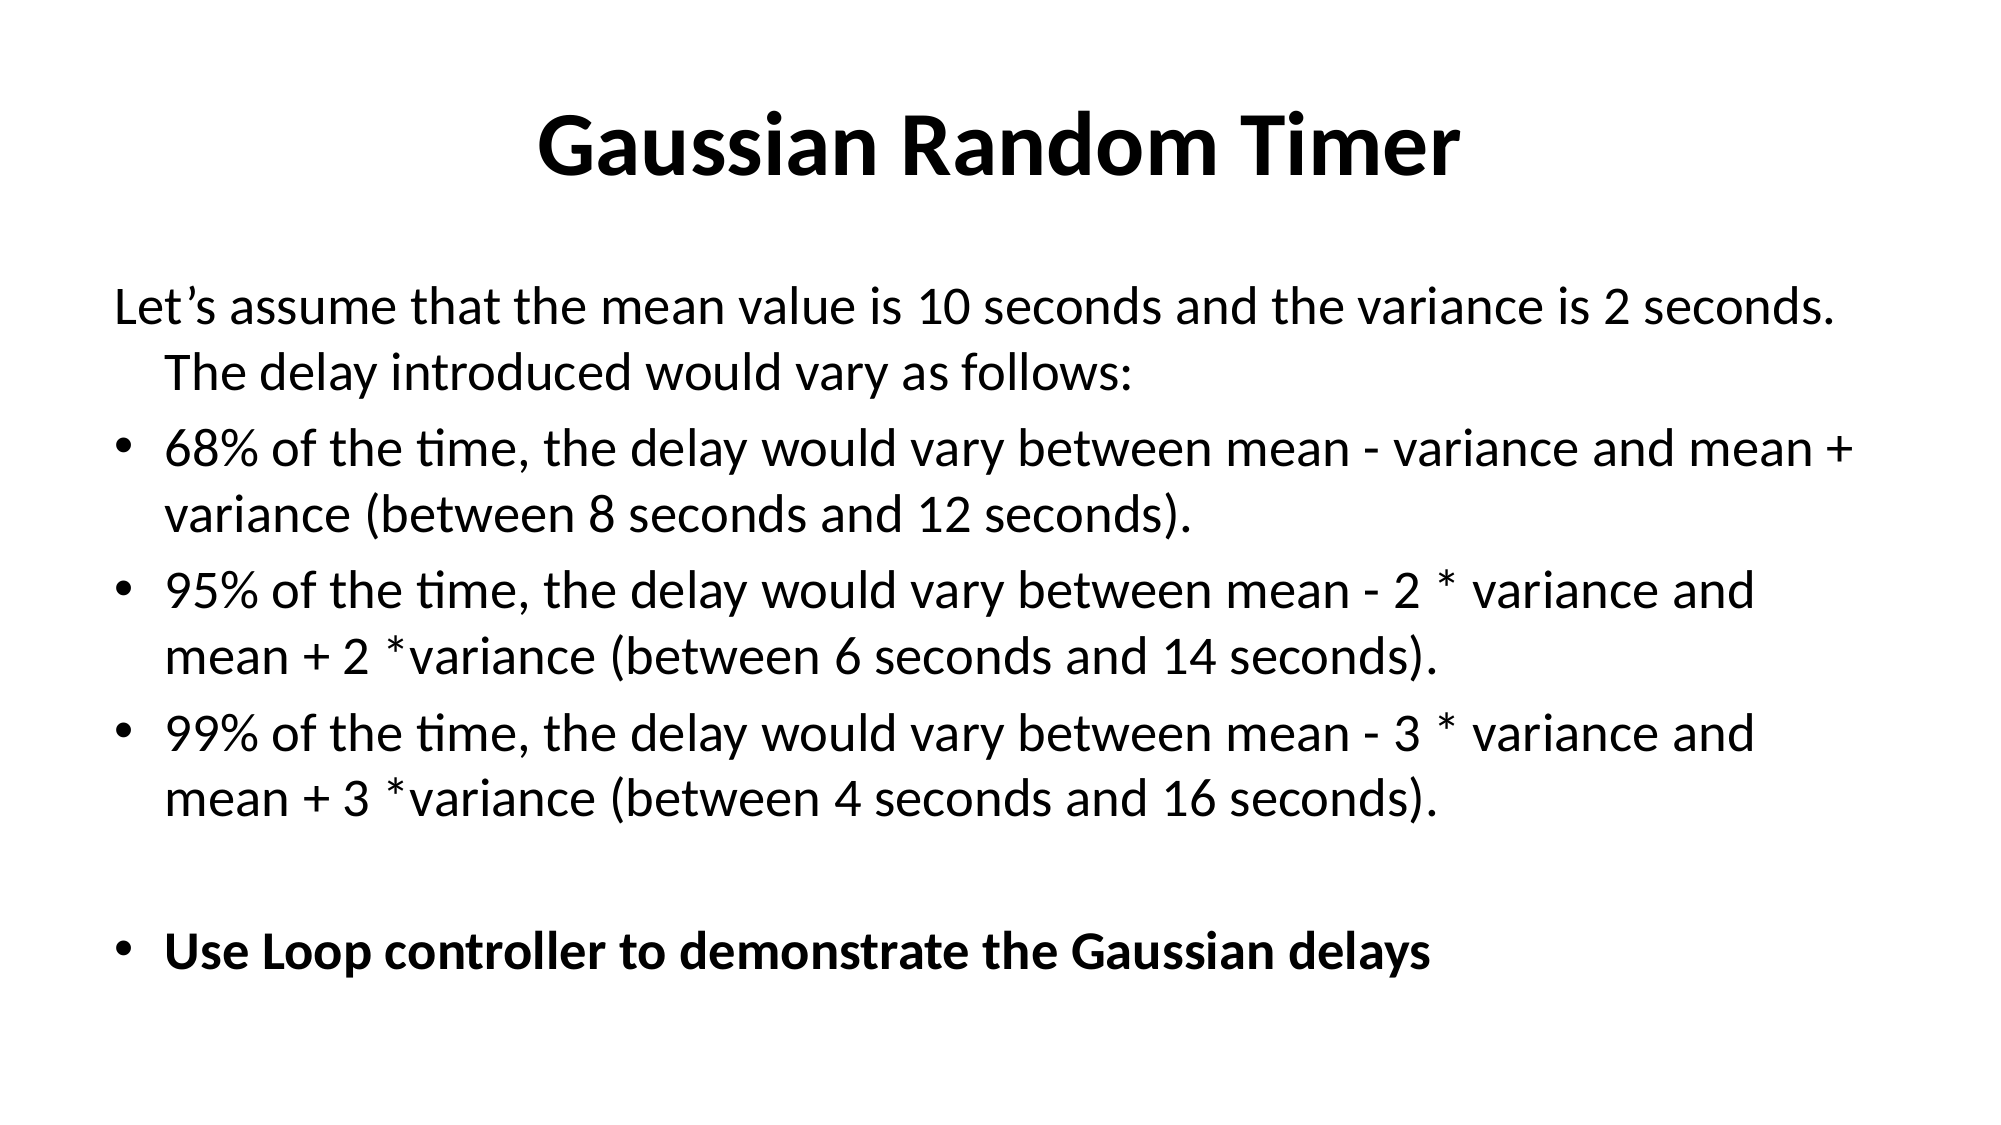

# Gaussian Random Timer
Let’s assume that the mean value is 10 seconds and the variance is 2 seconds. The delay introduced would vary as follows:
68% of the time, the delay would vary between mean - variance and mean + variance (between 8 seconds and 12 seconds).
95% of the time, the delay would vary between mean - 2 * variance and mean + 2 *variance (between 6 seconds and 14 seconds).
99% of the time, the delay would vary between mean - 3 * variance and mean + 3 *variance (between 4 seconds and 16 seconds).

Use Loop controller to demonstrate the Gaussian delays